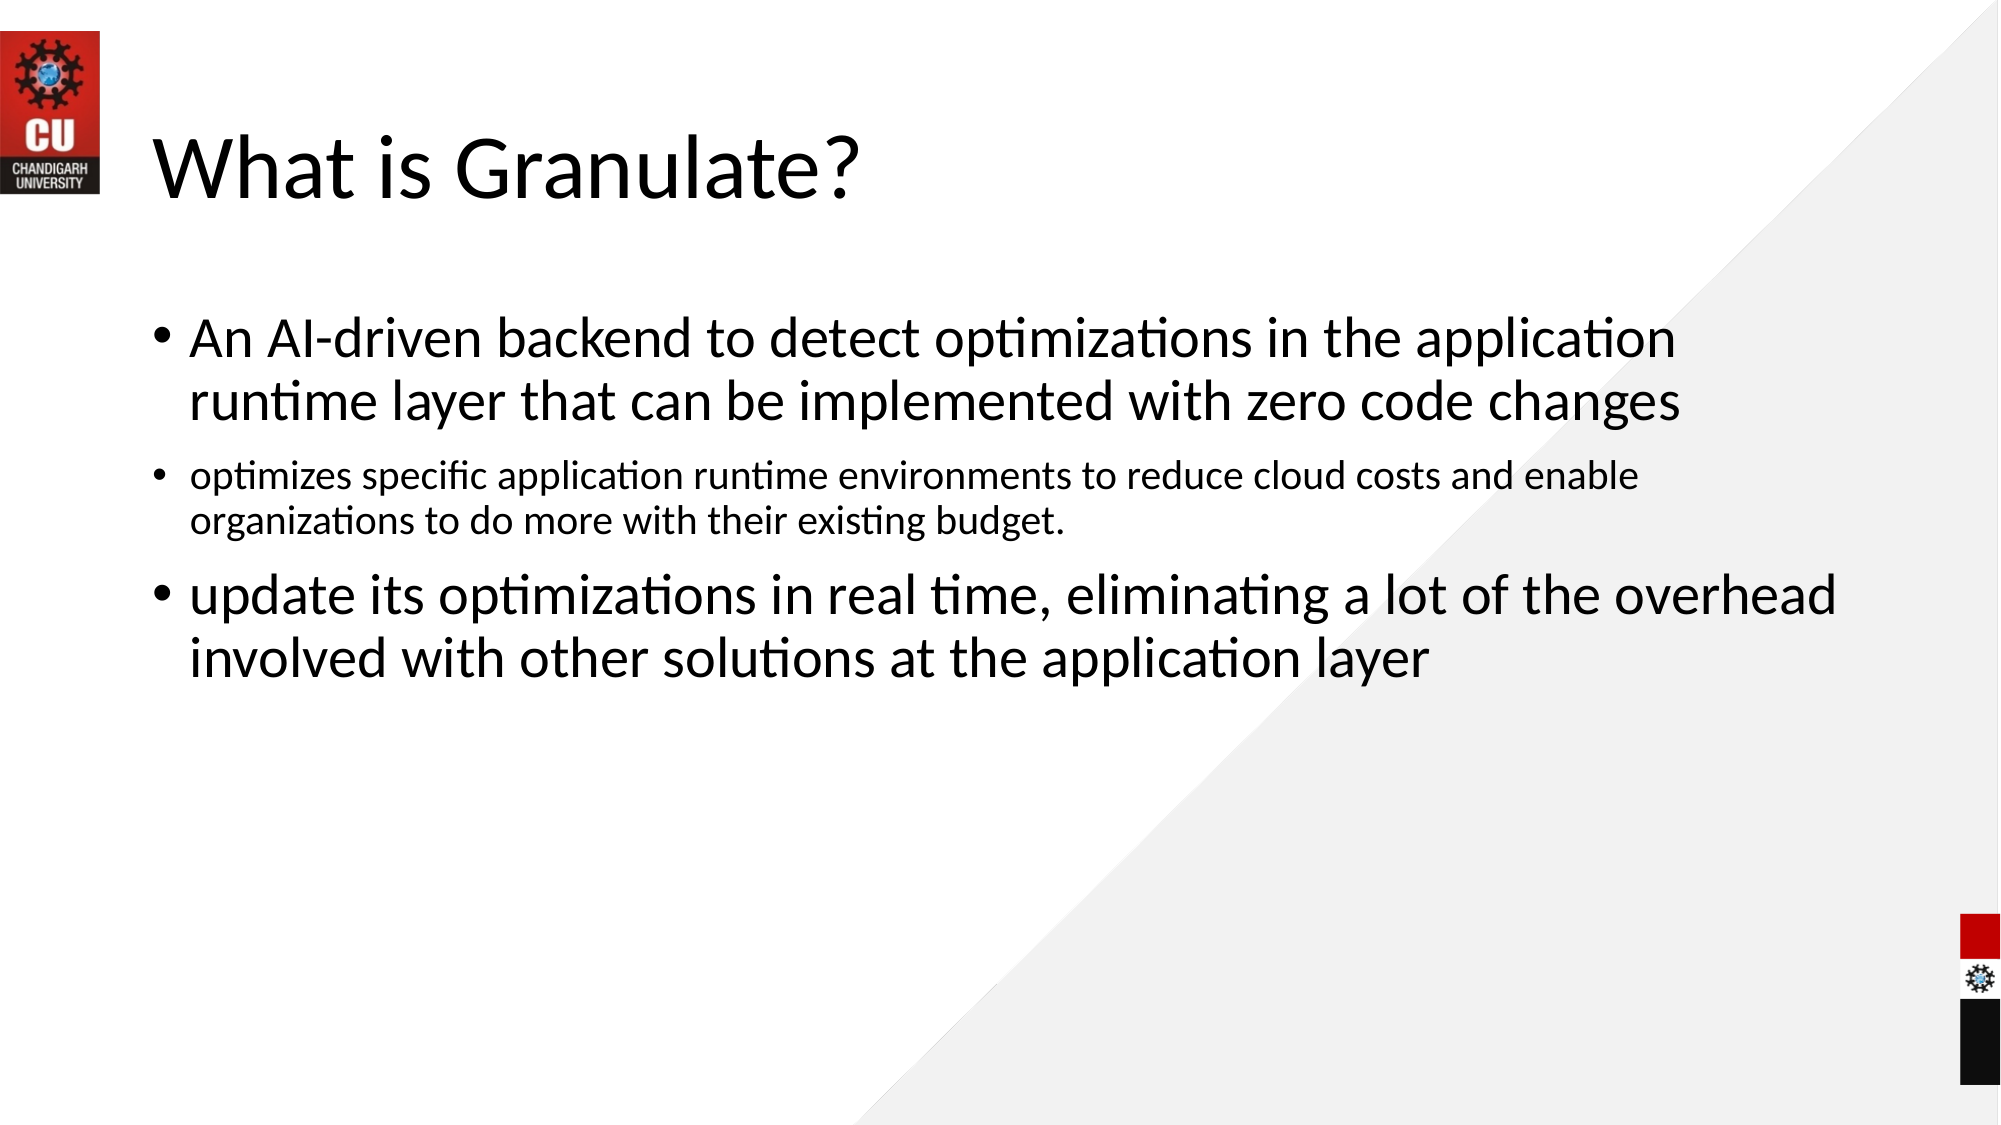

# What is Granulate?
An AI-driven backend to detect optimizations in the application runtime layer that can be implemented with zero code changes
optimizes specific application runtime environments to reduce cloud costs and enable organizations to do more with their existing budget.
update its optimizations in real time, eliminating a lot of the overhead involved with other solutions at the application layer